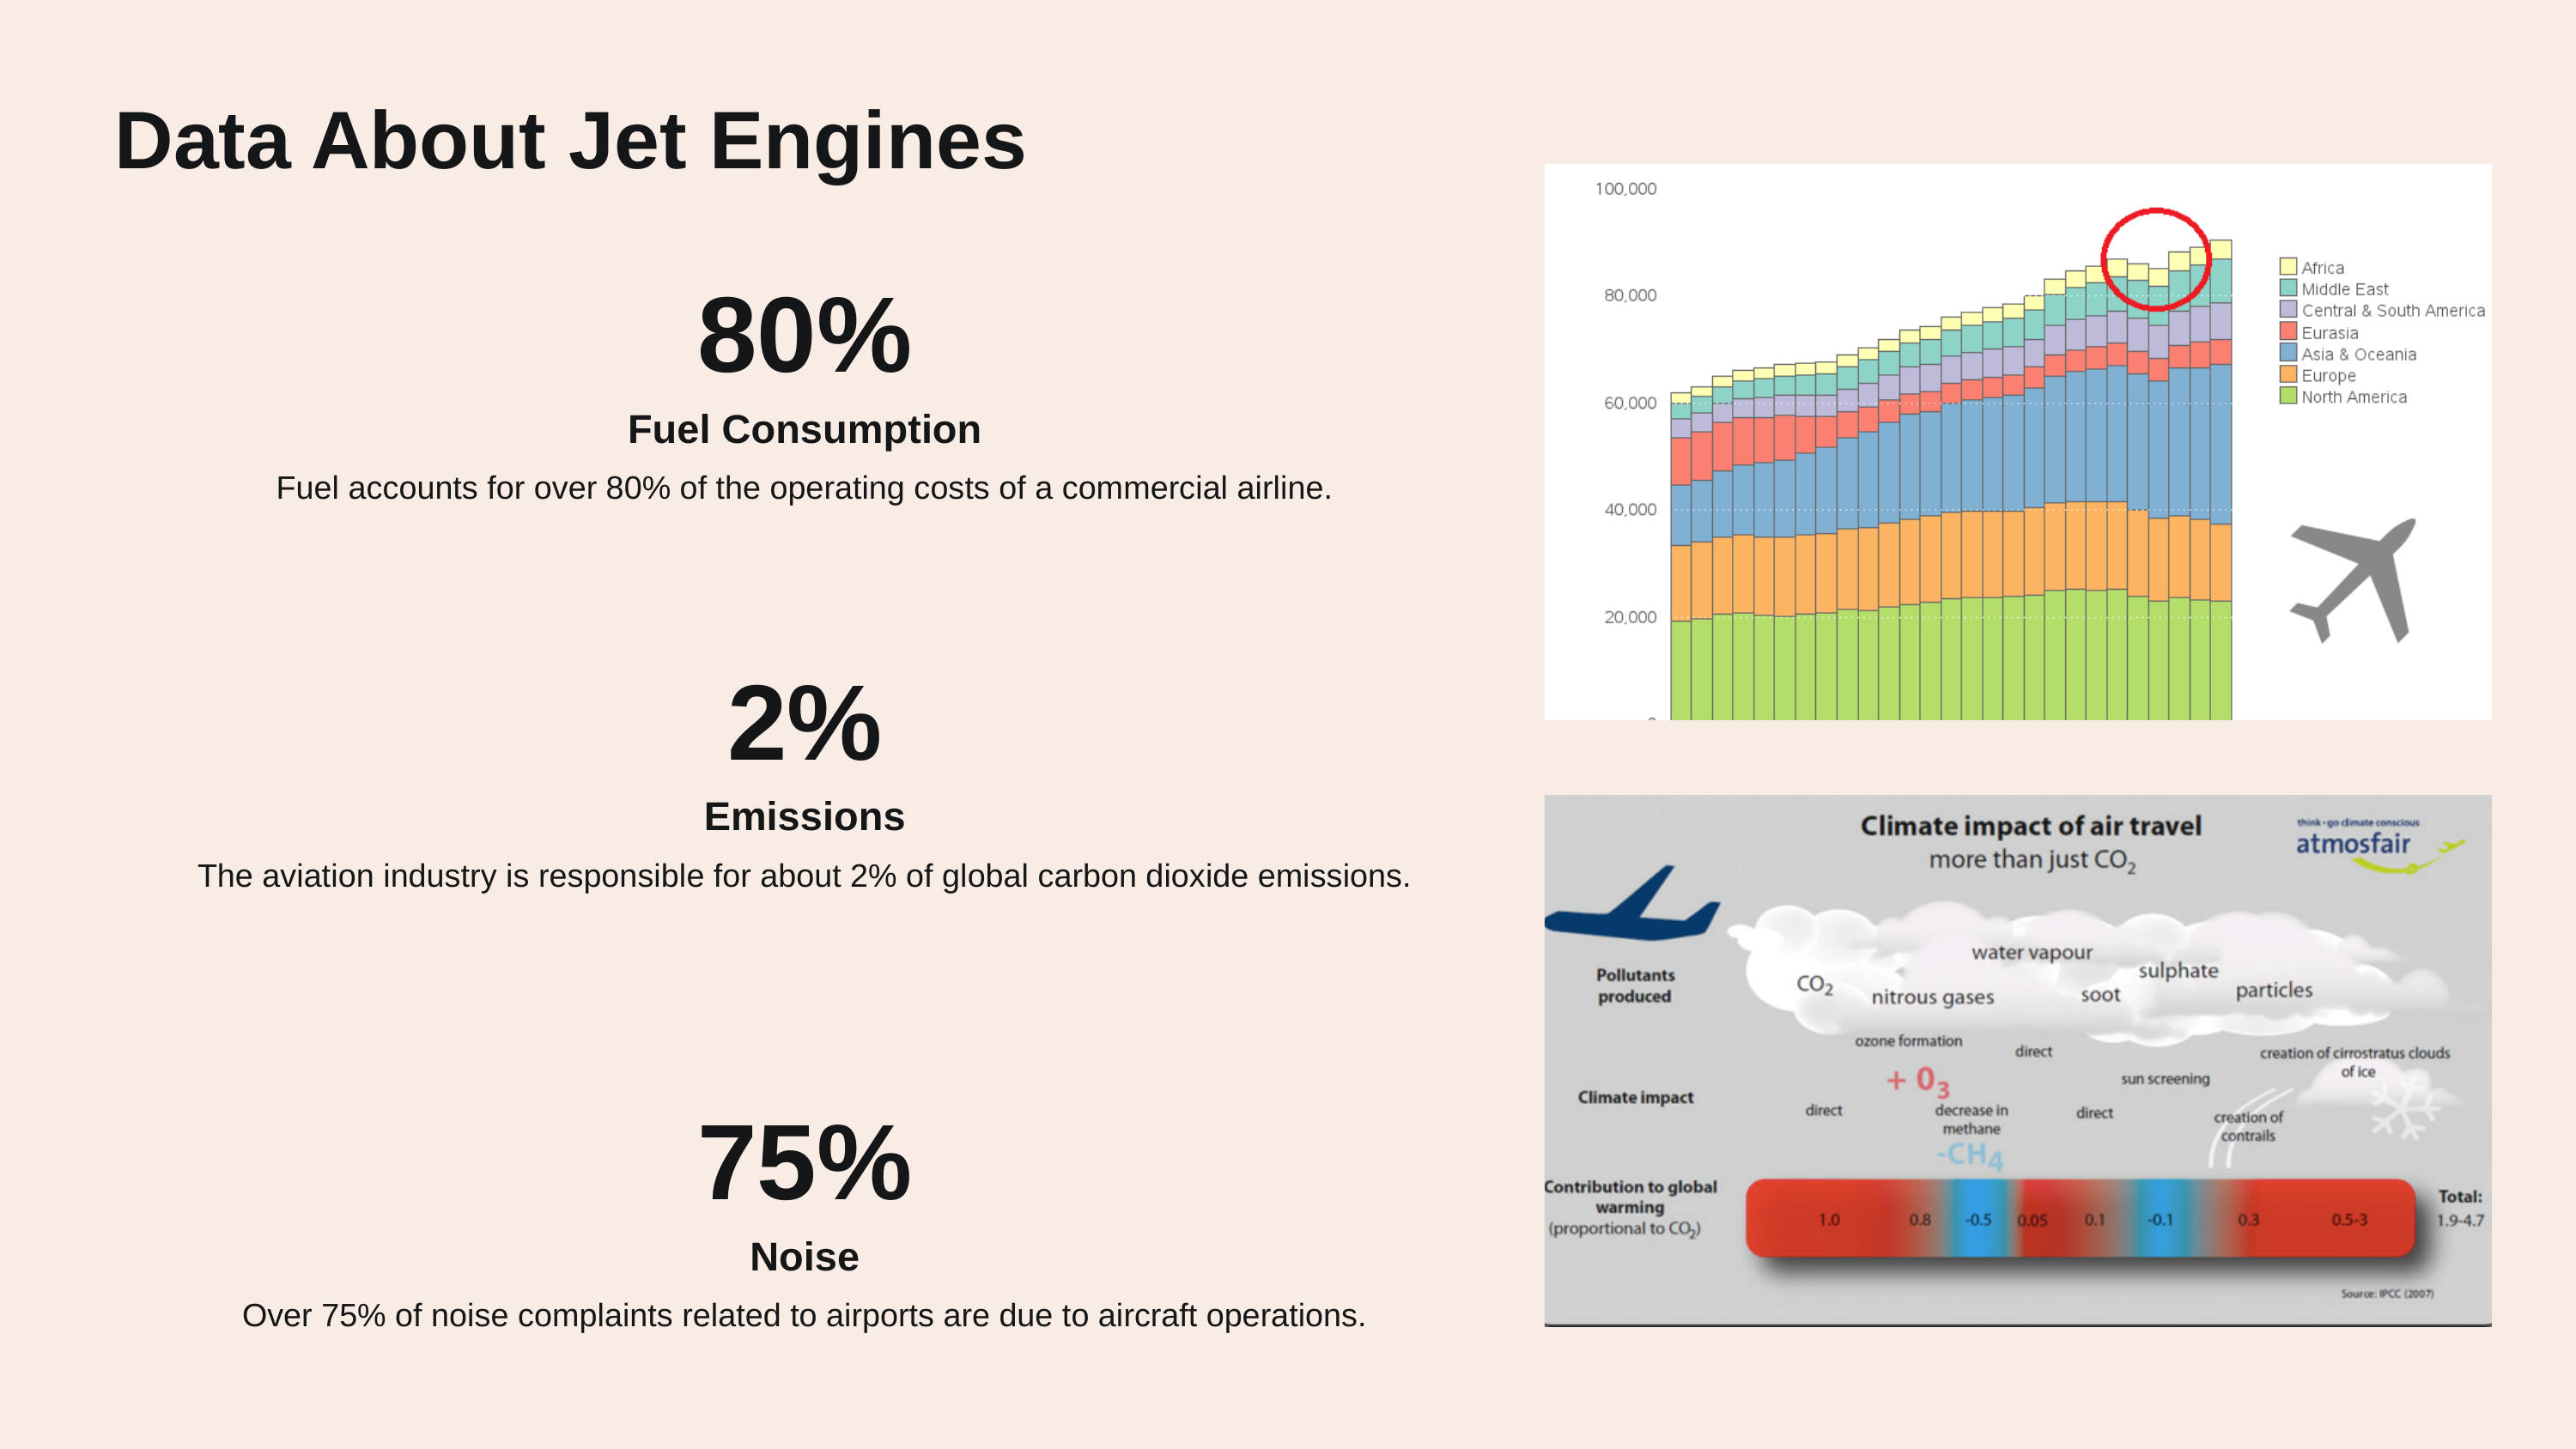

Data About Jet Engines

80%
Fuel Consumption
Fuel accounts for over 80% of the operating costs of a commercial airline.
2%
Emissions

The aviation industry is responsible for about 2% of global carbon dioxide emissions.
75%
Noise
Over 75% of noise complaints related to airports are due to aircraft operations.